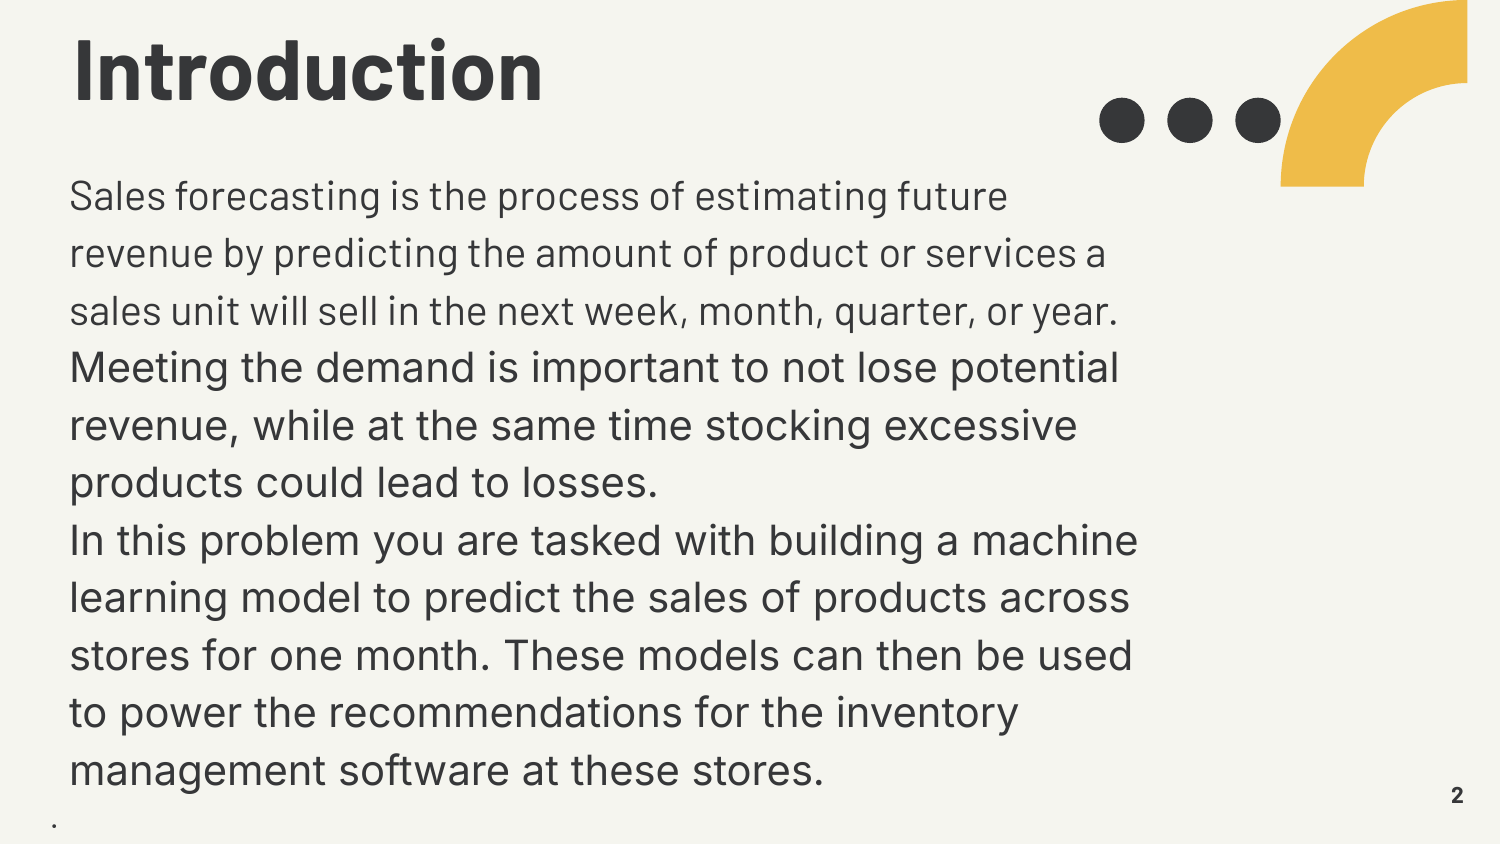

# Introduction

Sales forecasting is the process of estimating future revenue by predicting the amount of product or services a sales unit will sell in the next week, month, quarter, or year.
Meeting the demand is important to not lose potential revenue, while at the same time stocking excessive products could lead to losses.
In this problem you are tasked with building a machine learning model to predict the sales of products across stores for one month. These models can then be used to power the recommendations for the inventory management software at these stores.
.
2